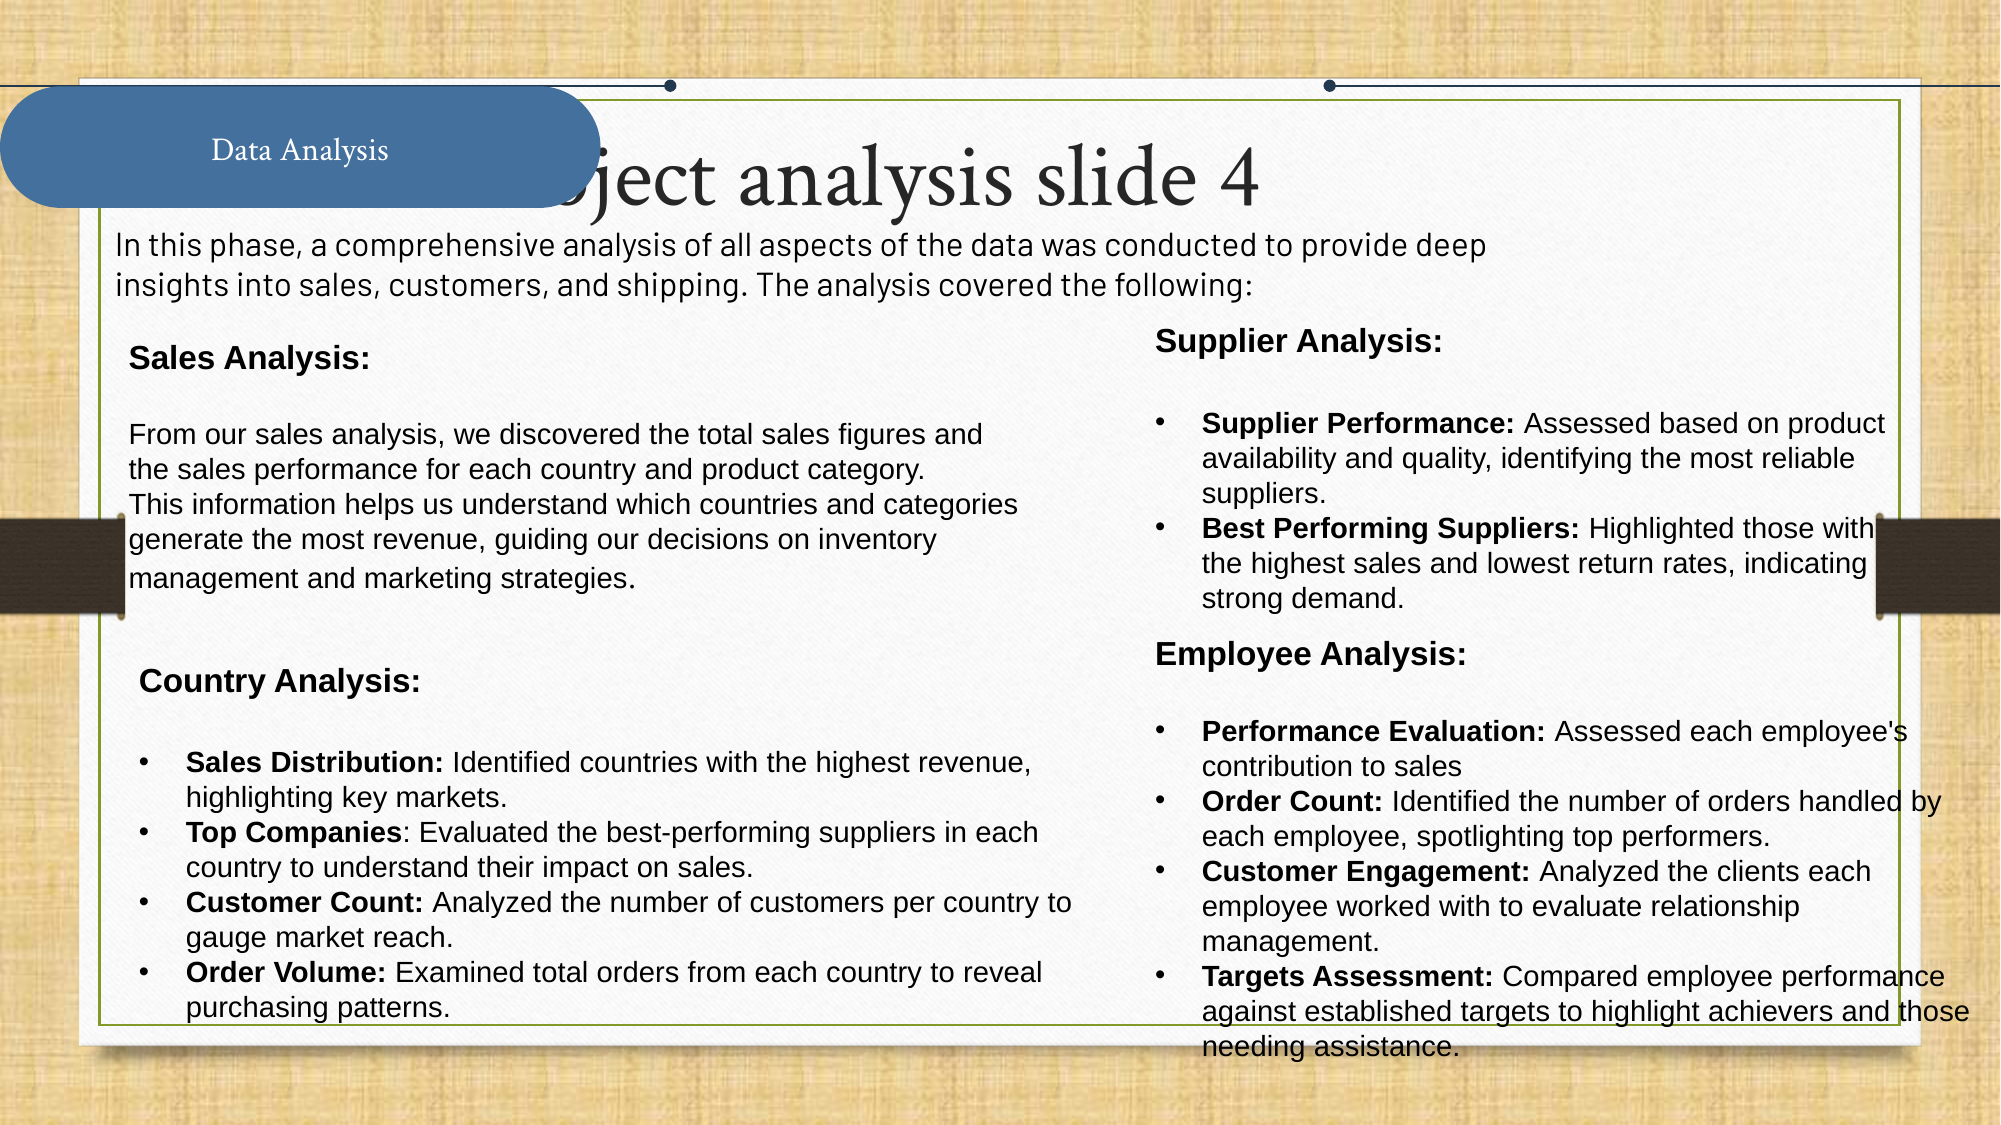

Project analysis slide 4
Data Analysis
In this phase, a comprehensive analysis of all aspects of the data was conducted to provide deep insights into sales, customers, and shipping. The analysis covered the following:
Supplier Analysis:

Supplier Performance: Assessed based on product availability and quality, identifying the most reliable suppliers.
Best Performing Suppliers: Highlighted those with the highest sales and lowest return rates, indicating strong demand.
Sales Analysis:

From our sales analysis, we discovered the total sales figures and
the sales performance for each country and product category.
This information helps us understand which countries and categories generate the most revenue, guiding our decisions on inventory management and marketing strategies.

Employee Analysis:

Performance Evaluation: Assessed each employee's contribution to sales
Order Count: Identified the number of orders handled by each employee, spotlighting top performers.
Customer Engagement: Analyzed the clients each employee worked with to evaluate relationship management.
Targets Assessment: Compared employee performance against established targets to highlight achievers and those needing assistance.

Country Analysis:

Sales Distribution: Identified countries with the highest revenue, highlighting key markets.
Top Companies: Evaluated the best-performing suppliers in each country to understand their impact on sales.
Customer Count: Analyzed the number of customers per country to gauge market reach.
Order Volume: Examined total orders from each country to reveal purchasing patterns.